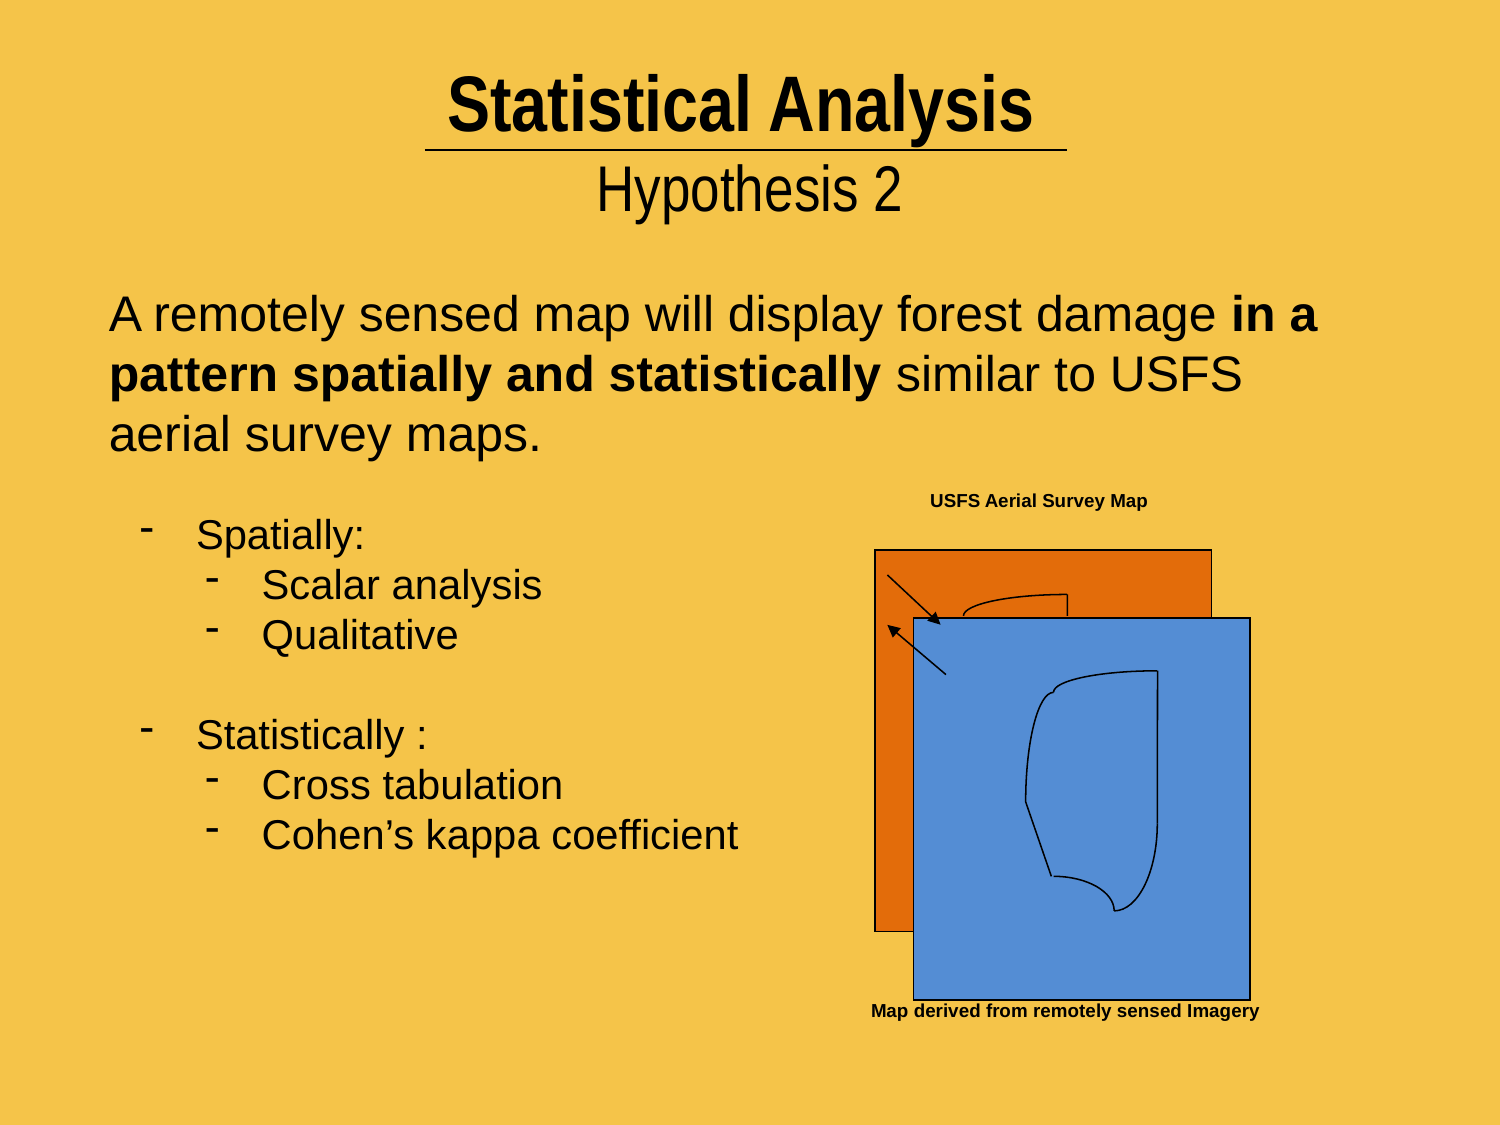

# Statistical Analysis Hypothesis 2
	A remotely sensed map will display forest damage in a pattern spatially and statistically similar to USFS aerial survey maps.

| USFS Aerial Survey Map Map derived from remotely sensed Imagery |
| --- |
Spatially:
Scalar analysis
Qualitative

Statistically :
Cross tabulation
Cohen’s kappa coefficient